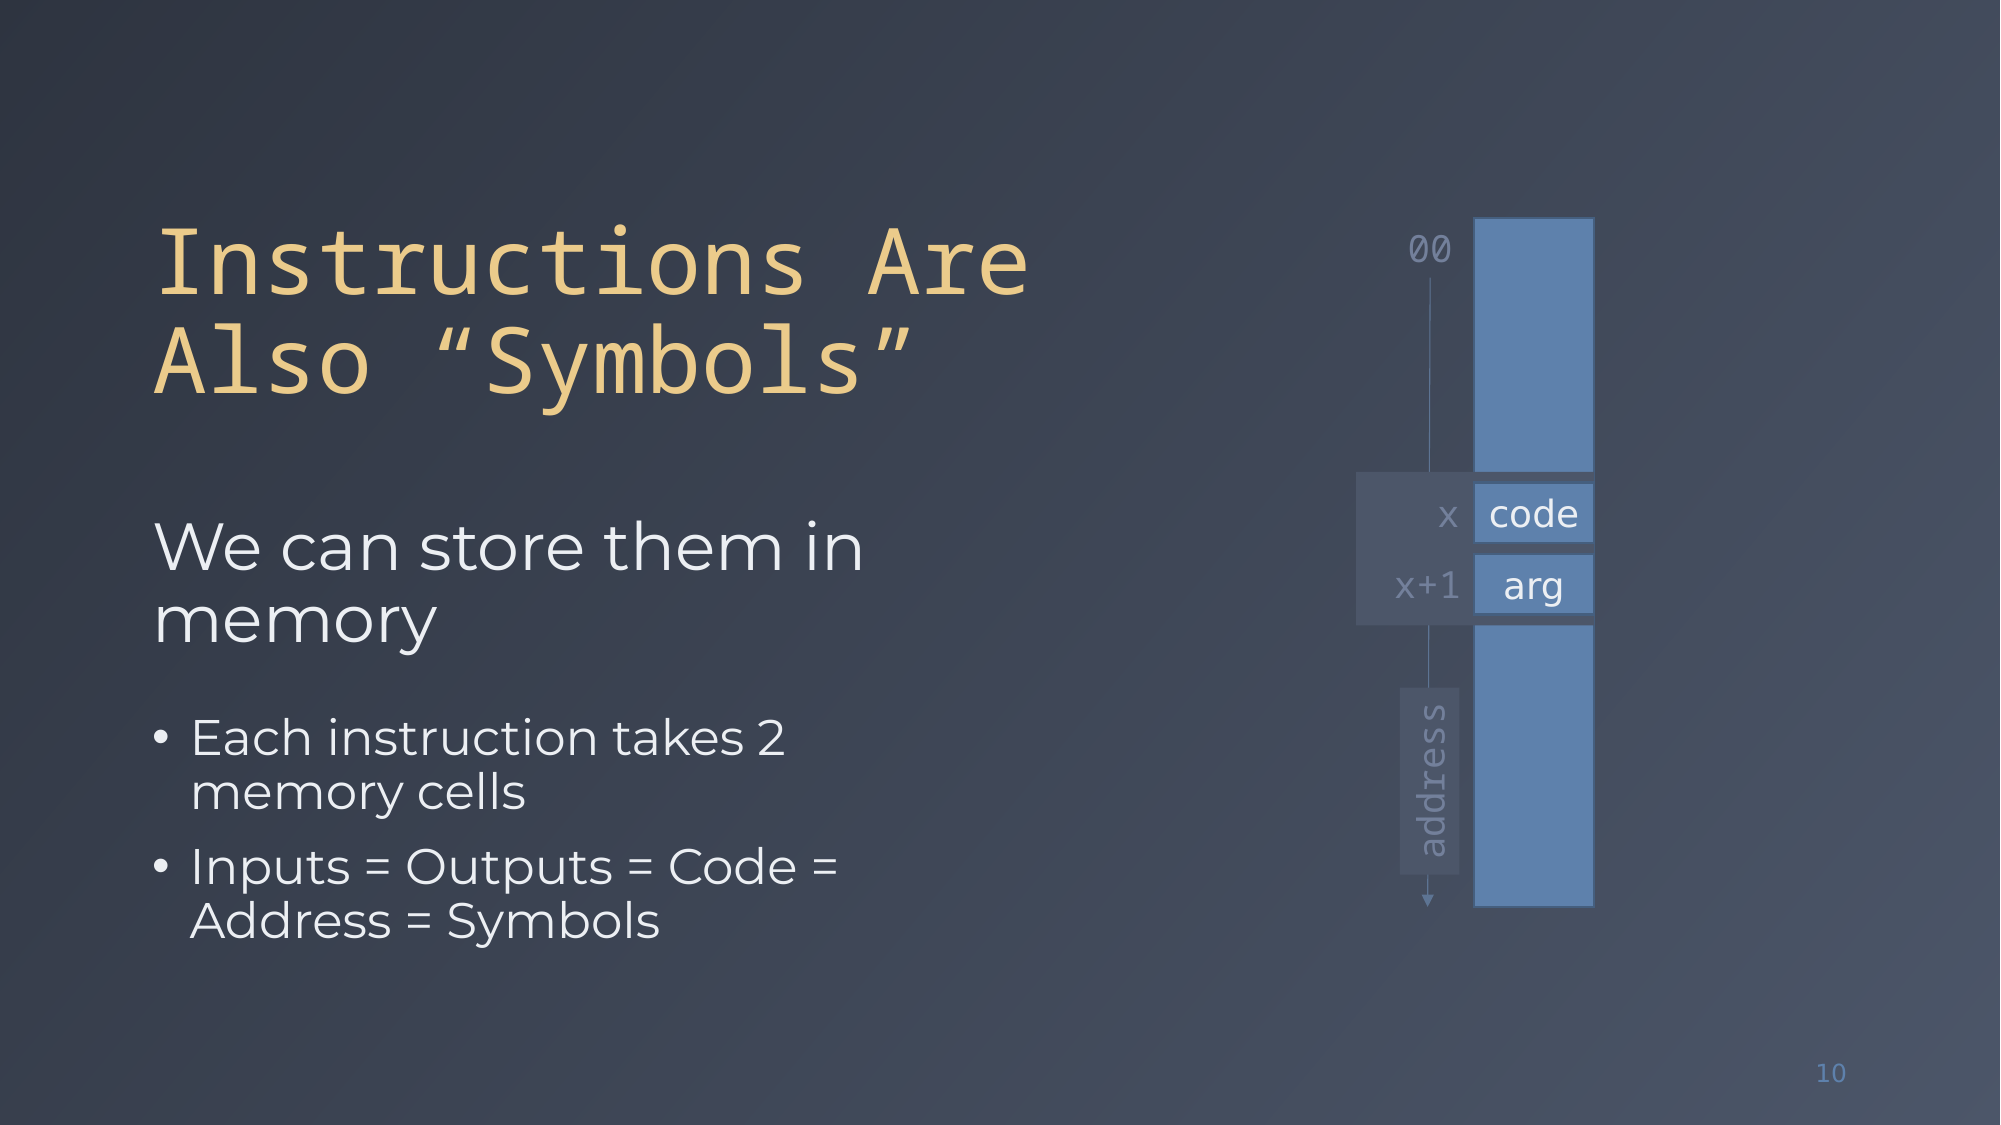

# Instructions Are Also “Symbols” We can store them in memory
00

x
code
x+1
arg
Each instruction takes 2 memory cells
Inputs = Outputs = Code = Address = Symbols
address
10